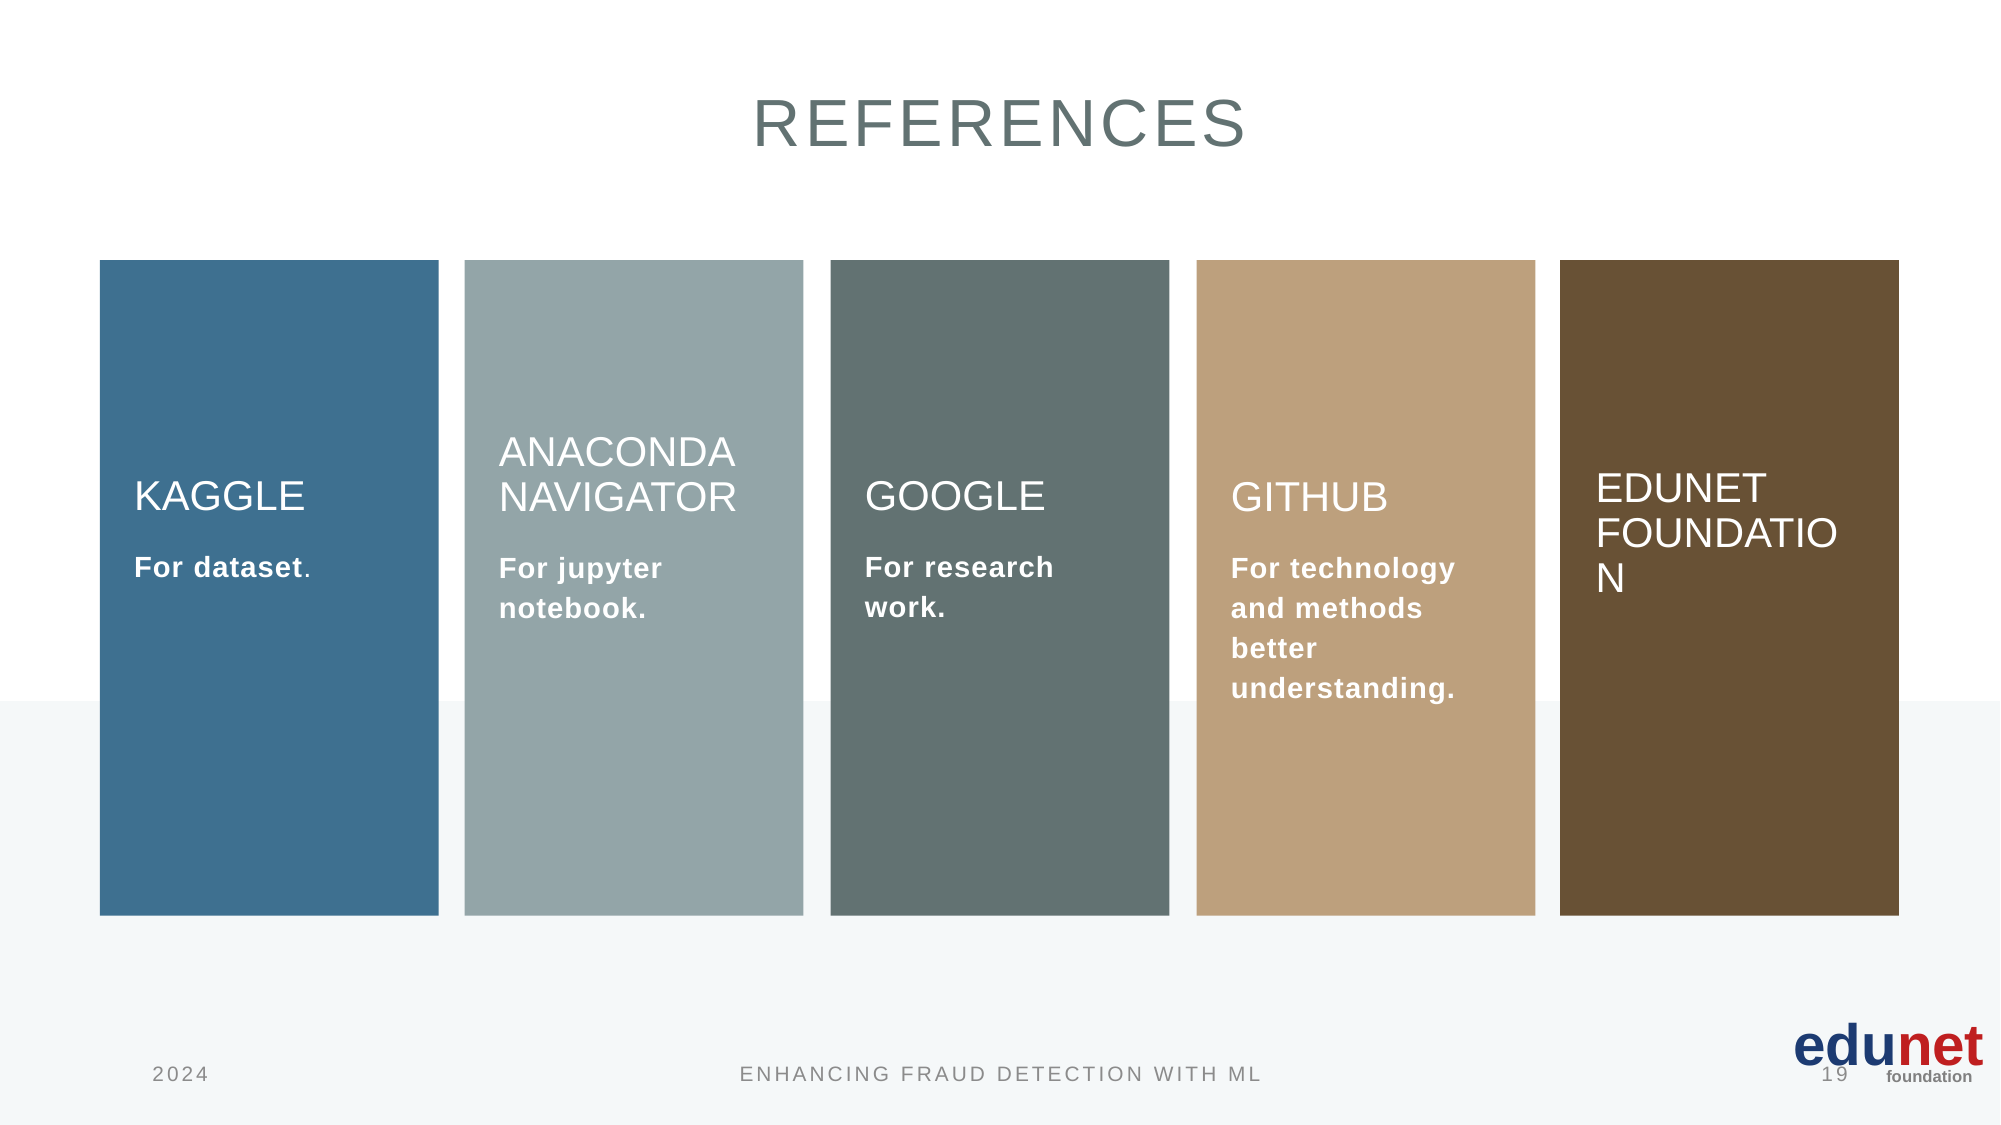

# References
Kaggle
google
Anaconda navigator
GitHub
Edunet foundation
For dataset.
For research work.
For jupyter notebook.
For technology and methods better understanding.
2024
ENHANCING FRAUD DETECTION WITH ML
19